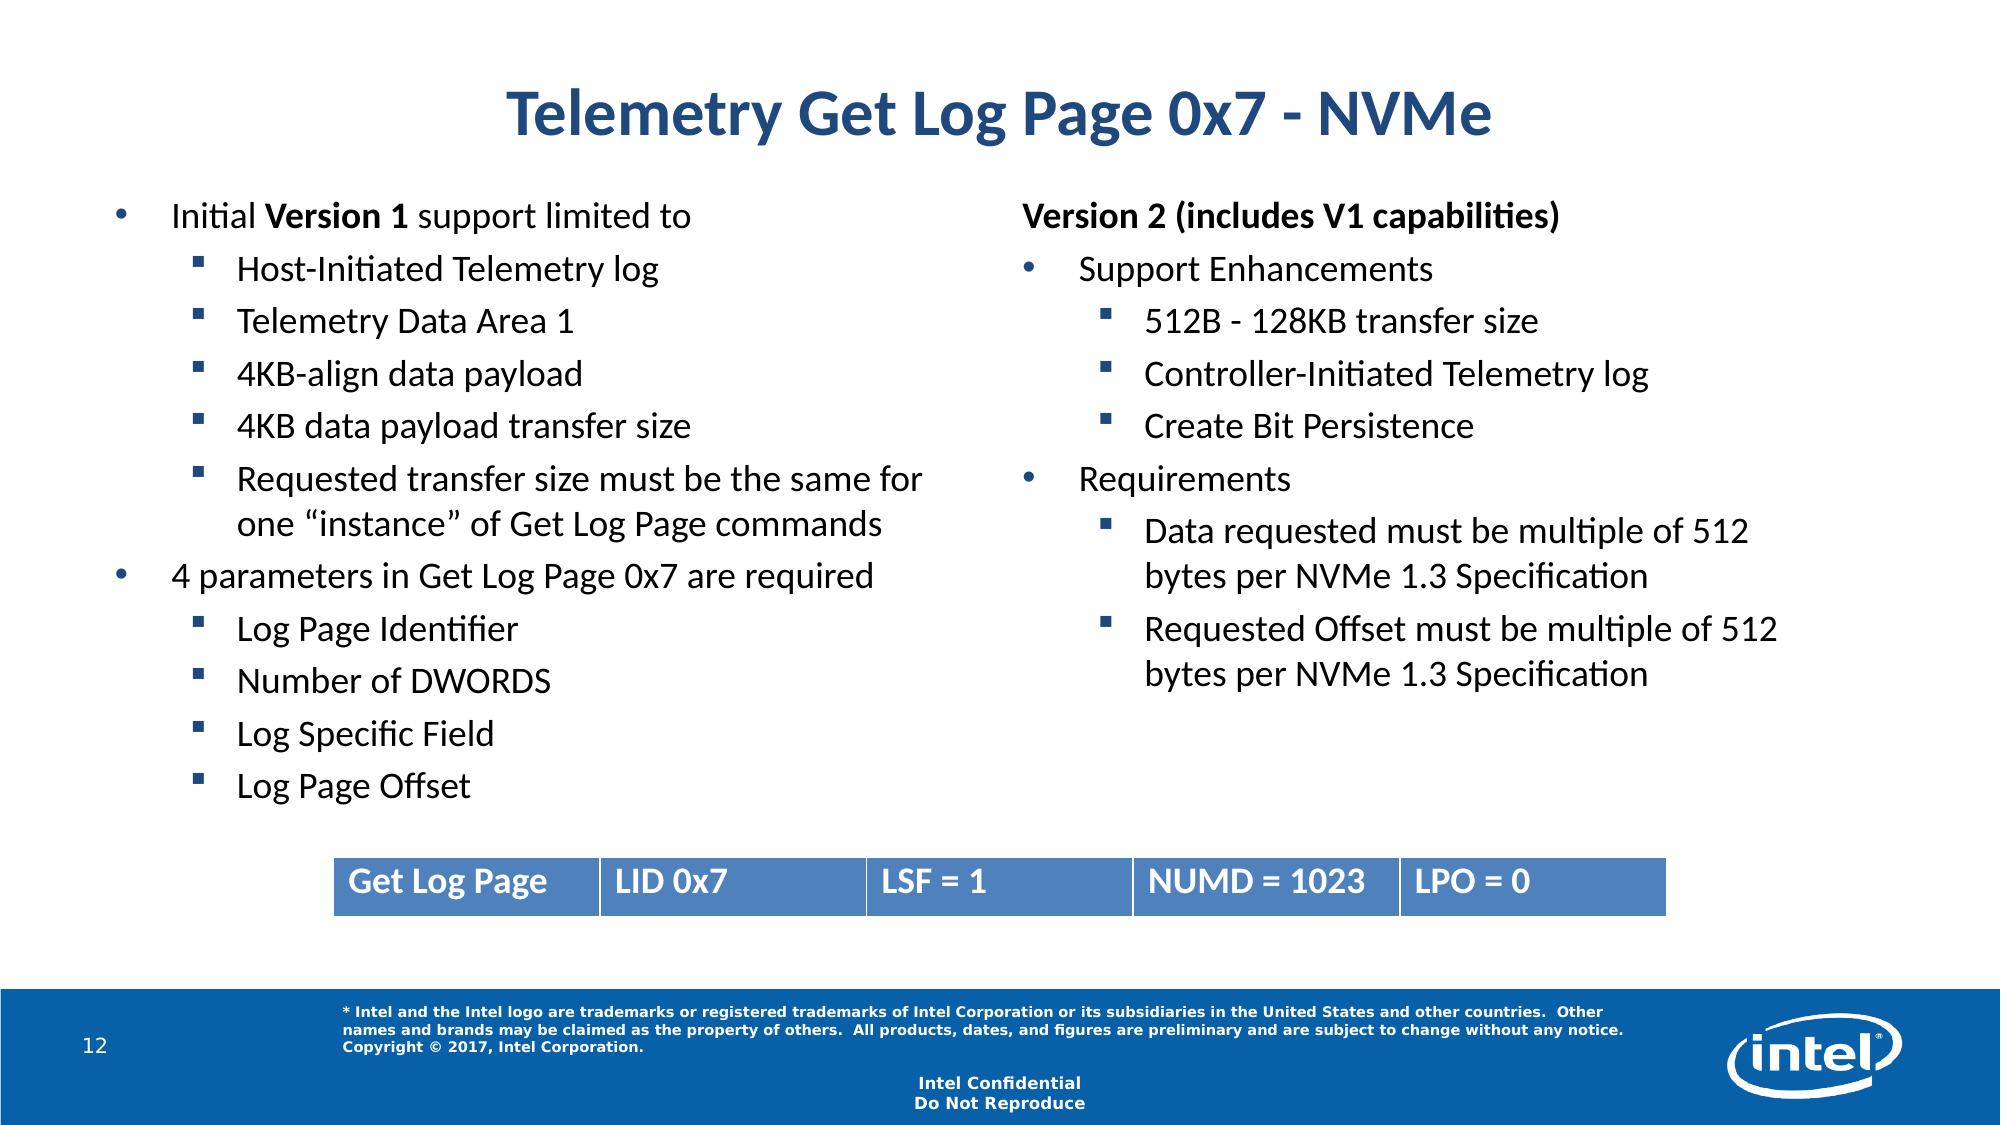

# Telemetry Get Log Page 0x7 - NVMe
Initial Version 1 support limited to
Host-Initiated Telemetry log
Telemetry Data Area 1
4KB-align data payload
4KB data payload transfer size
Requested transfer size must be the same for one “instance” of Get Log Page commands
4 parameters in Get Log Page 0x7 are required
Log Page Identifier
Number of DWORDS
Log Specific Field
Log Page Offset

Version 2 (includes V1 capabilities)
Support Enhancements
512B - 128KB transfer size
Controller-Initiated Telemetry log
Create Bit Persistence
Requirements
Data requested must be multiple of 512 bytes per NVMe 1.3 Specification
Requested Offset must be multiple of 512 bytes per NVMe 1.3 Specification

| Get Log Page | LID 0x7 | LSF = 1 | NUMD = 1023 | LPO = 0 |
| --- | --- | --- | --- | --- |